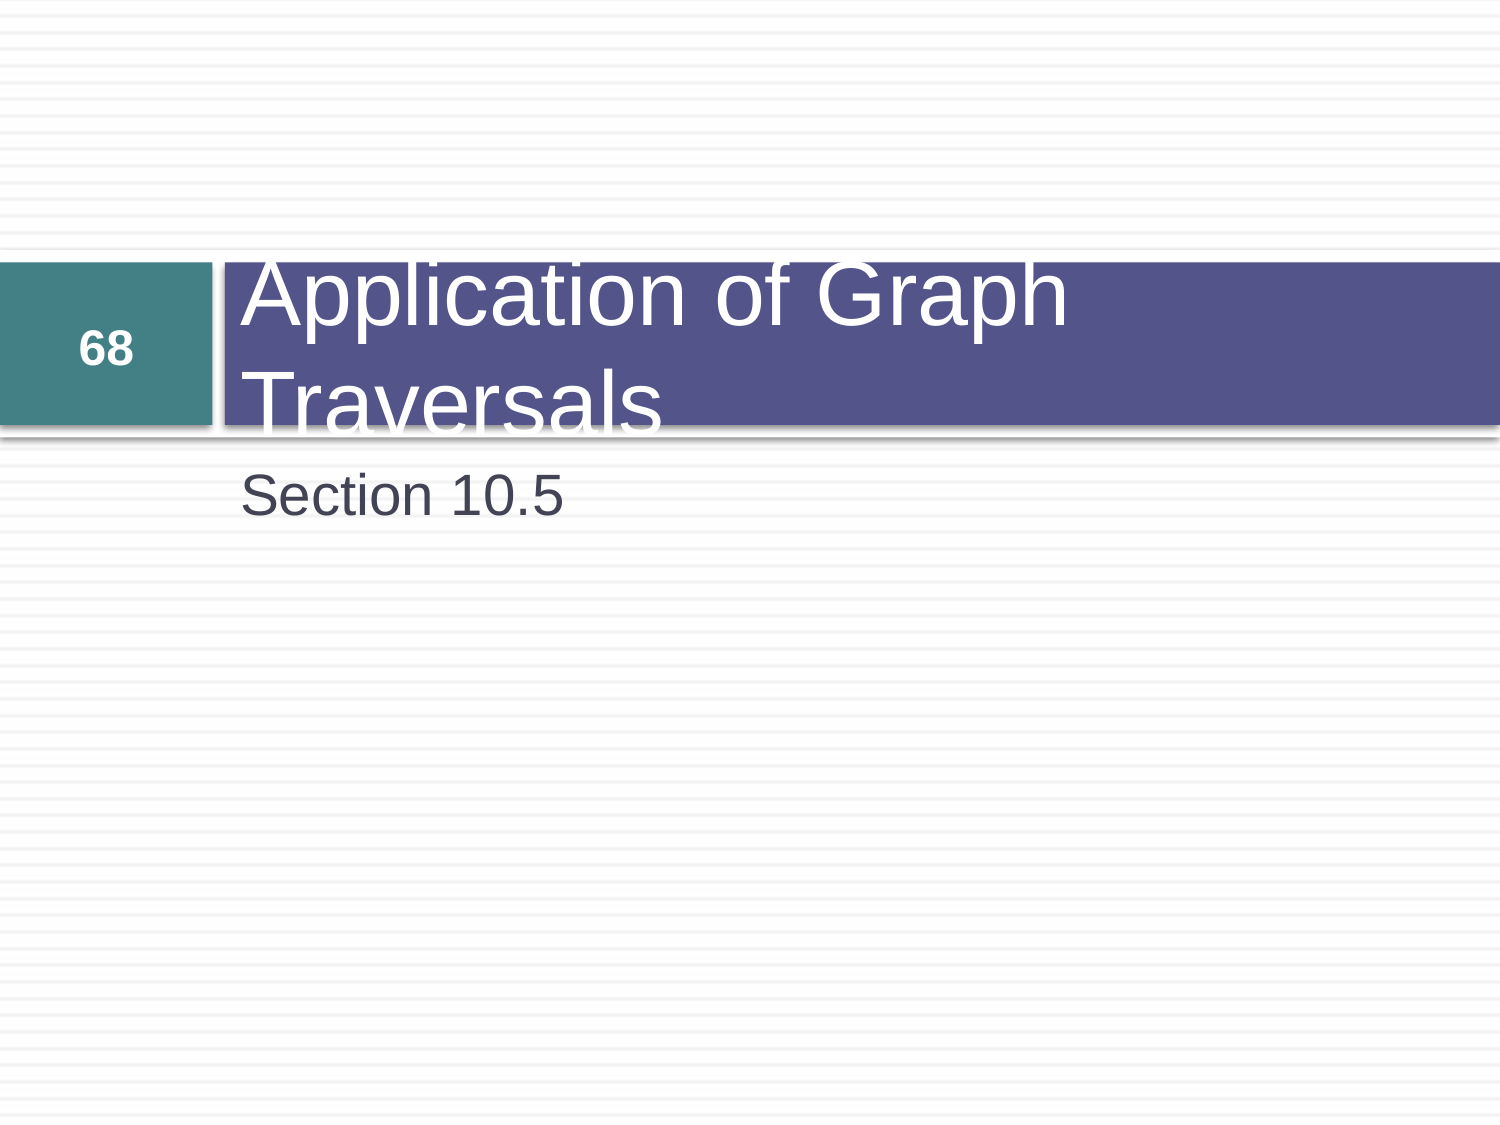

# Application of Graph Traversals
68
Section 10.5